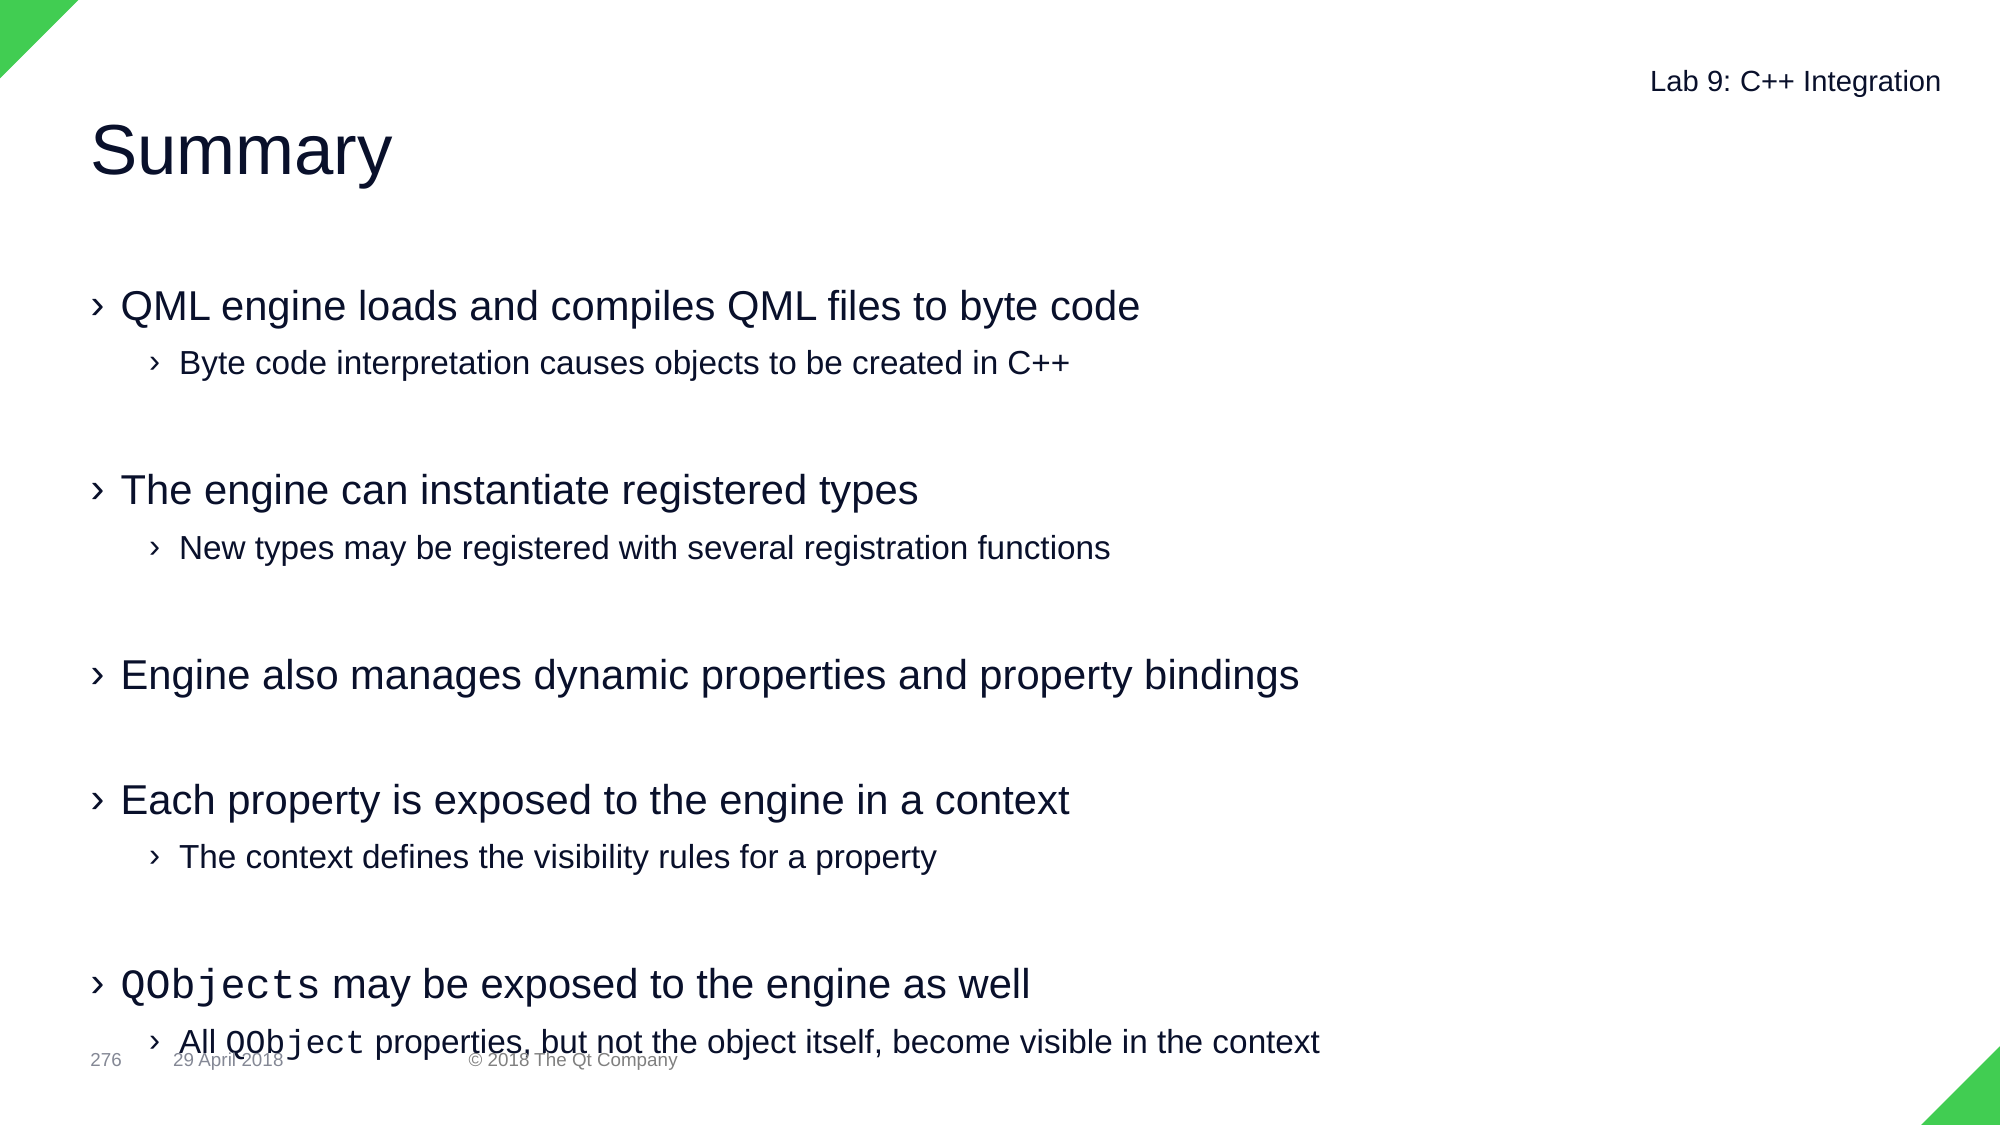

Lab 9: C++ Integration
# Summary
QML engine loads and compiles QML files to byte code
Byte code interpretation causes objects to be created in C++

The engine can instantiate registered types
New types may be registered with several registration functions

Engine also manages dynamic properties and property bindings

Each property is exposed to the engine in a context
The context defines the visibility rules for a property

QObjects may be exposed to the engine as well
All QObject properties, but not the object itself, become visible in the context
276
29 April 2018
© 2018 The Qt Company